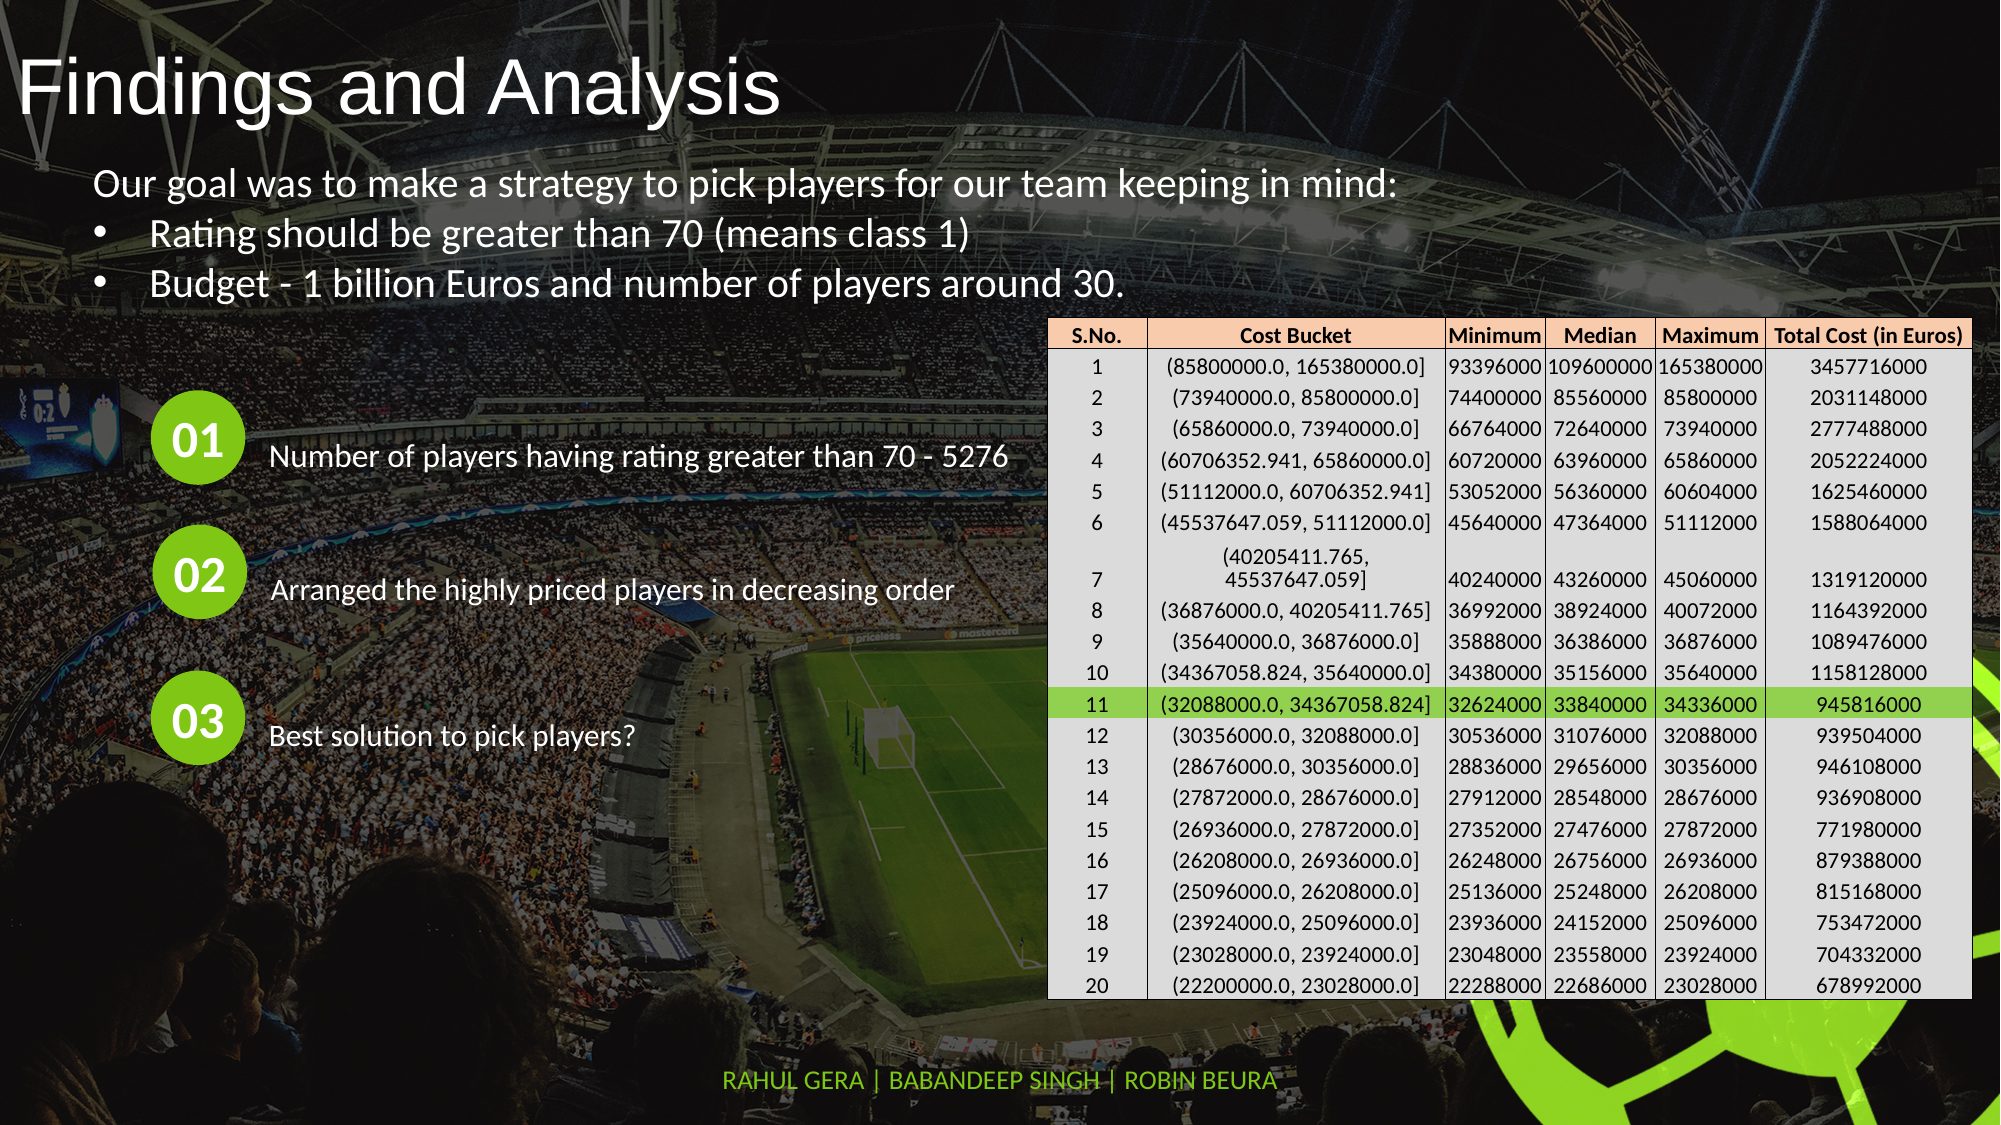

Findings and Analysis
Our goal was to make a strategy to pick players for our team keeping in mind:
Rating should be greater than 70 (means class 1)
Budget - 1 billion Euros and number of players around 30.

| S.No. | Cost Bucket | Minimum | Median | Maximum | Total Cost (in Euros) |
| --- | --- | --- | --- | --- | --- |
| 1 | (85800000.0, 165380000.0] | 93396000 | 109600000 | 165380000 | 3457716000 |
| 2 | (73940000.0, 85800000.0] | 74400000 | 85560000 | 85800000 | 2031148000 |
| 3 | (65860000.0, 73940000.0] | 66764000 | 72640000 | 73940000 | 2777488000 |
| 4 | (60706352.941, 65860000.0] | 60720000 | 63960000 | 65860000 | 2052224000 |
| 5 | (51112000.0, 60706352.941] | 53052000 | 56360000 | 60604000 | 1625460000 |
| 6 | (45537647.059, 51112000.0] | 45640000 | 47364000 | 51112000 | 1588064000 |
| 7 | (40205411.765, 45537647.059] | 40240000 | 43260000 | 45060000 | 1319120000 |
| 8 | (36876000.0, 40205411.765] | 36992000 | 38924000 | 40072000 | 1164392000 |
| 9 | (35640000.0, 36876000.0] | 35888000 | 36386000 | 36876000 | 1089476000 |
| 10 | (34367058.824, 35640000.0] | 34380000 | 35156000 | 35640000 | 1158128000 |
| 11 | (32088000.0, 34367058.824] | 32624000 | 33840000 | 34336000 | 945816000 |
| 12 | (30356000.0, 32088000.0] | 30536000 | 31076000 | 32088000 | 939504000 |
| 13 | (28676000.0, 30356000.0] | 28836000 | 29656000 | 30356000 | 946108000 |
| 14 | (27872000.0, 28676000.0] | 27912000 | 28548000 | 28676000 | 936908000 |
| 15 | (26936000.0, 27872000.0] | 27352000 | 27476000 | 27872000 | 771980000 |
| 16 | (26208000.0, 26936000.0] | 26248000 | 26756000 | 26936000 | 879388000 |
| 17 | (25096000.0, 26208000.0] | 25136000 | 25248000 | 26208000 | 815168000 |
| 18 | (23924000.0, 25096000.0] | 23936000 | 24152000 | 25096000 | 753472000 |
| 19 | (23028000.0, 23924000.0] | 23048000 | 23558000 | 23924000 | 704332000 |
| 20 | (22200000.0, 23028000.0] | 22288000 | 22686000 | 23028000 | 678992000 |

01
Number of players having rating greater than 70 - 5276

02
Arranged the highly priced players in decreasing order

03
Best solution to pick players?
RAHUL GERA | BABANDEEP SINGH | ROBIN BEURA